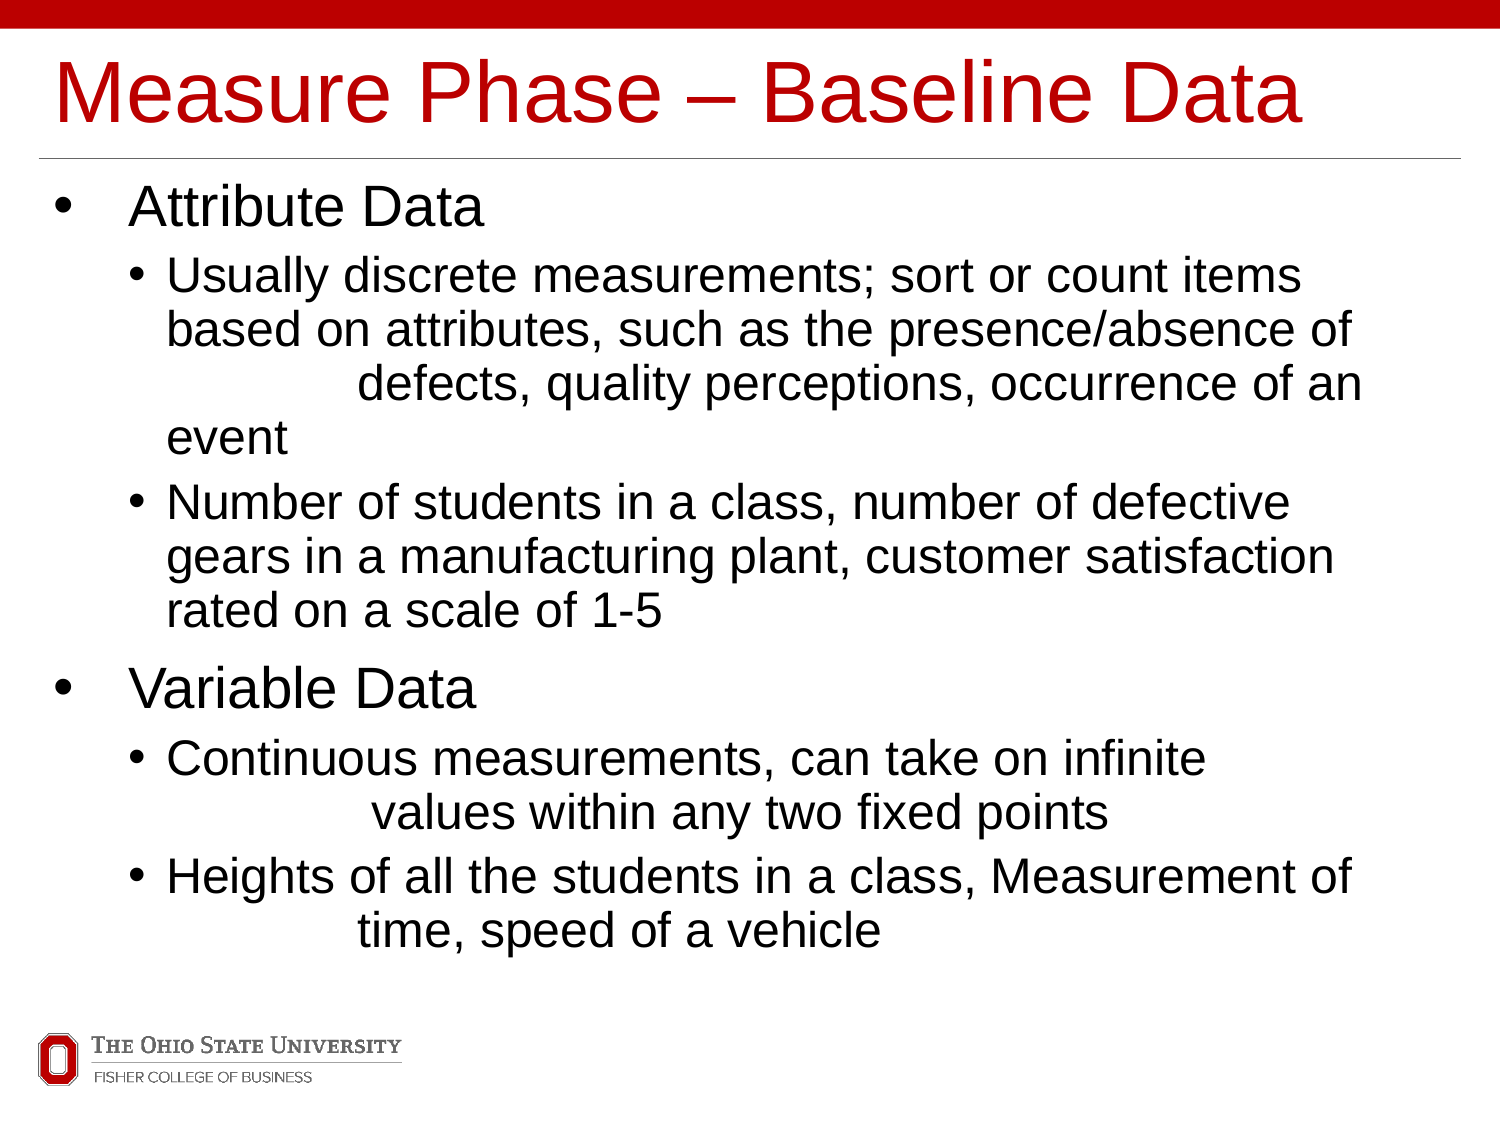

# Measure Phase – Baseline Data
Attribute Data
Usually discrete measurements; sort or count items 	   based on attributes, such as the presence/absence of 	   defects, quality perceptions, occurrence of an event
Number of students in a class, number of defective 	      gears in a manufacturing plant, customer satisfaction 	   rated on a scale of 1-5
Variable Data
Continuous measurements, can take on infinite 	 	    values within any two fixed points
Heights of all the students in a class, Measurement of 	   time, speed of a vehicle